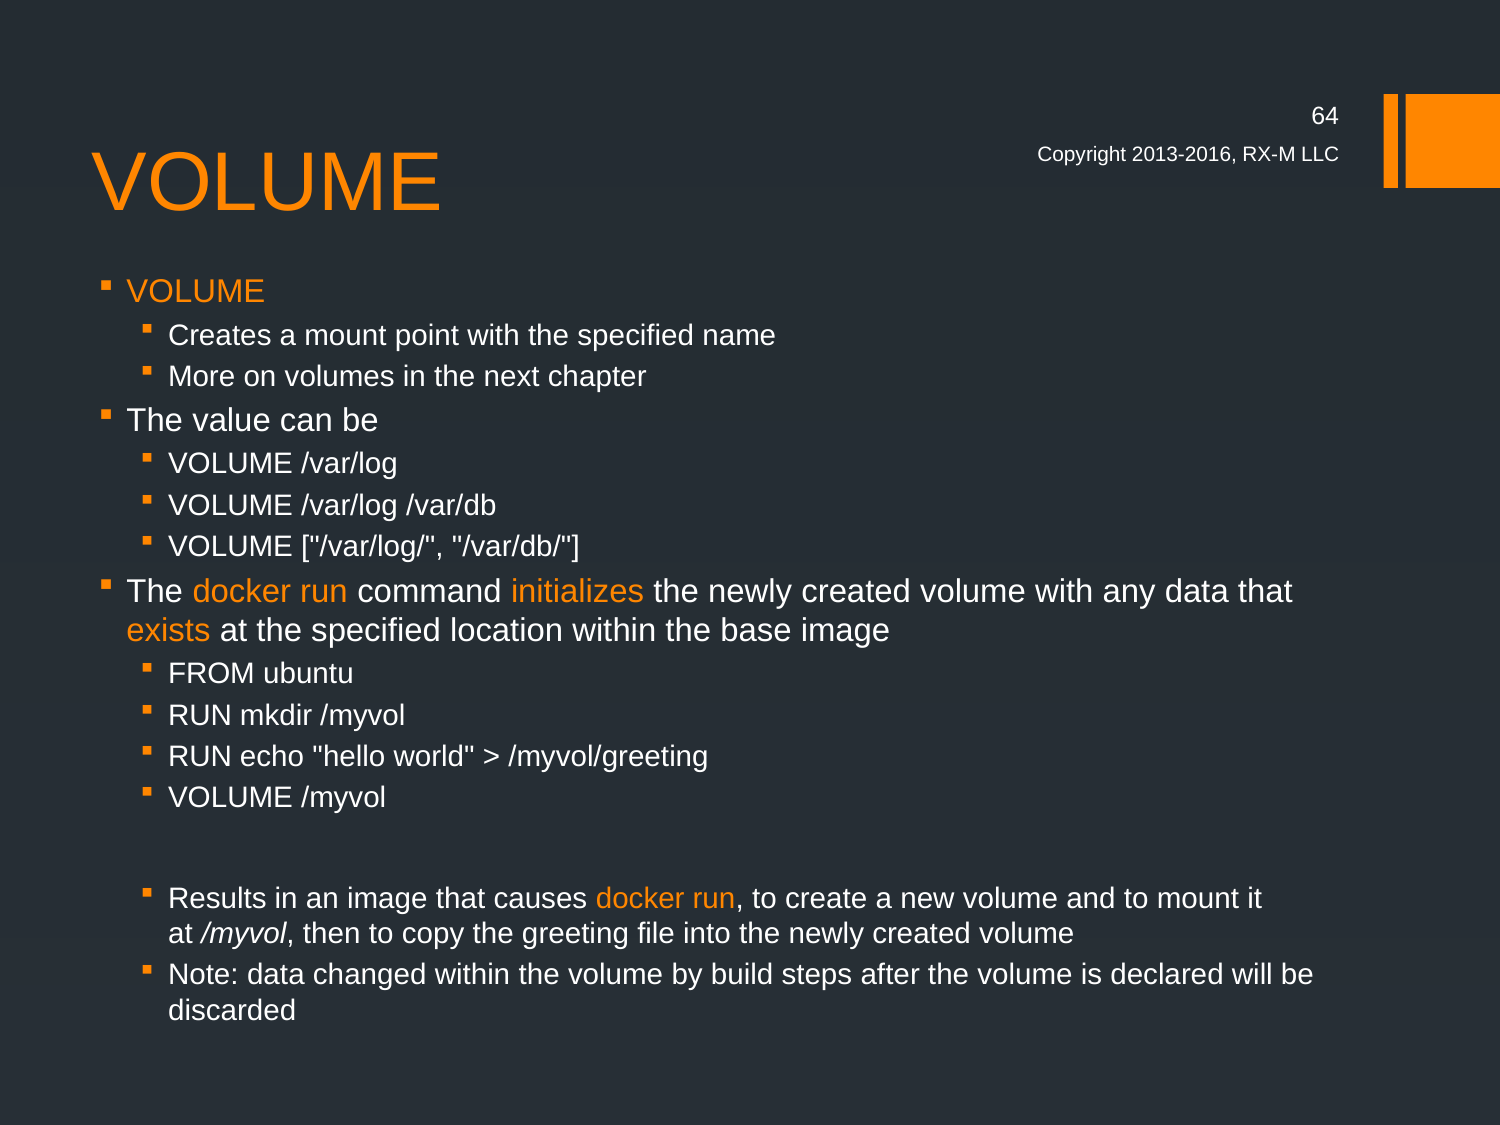

# VOLUME
64
Copyright 2013-2016, RX-M LLC
VOLUME
Creates a mount point with the specified name
More on volumes in the next chapter
The value can be
VOLUME /var/log
VOLUME /var/log /var/db
VOLUME ["/var/log/", "/var/db/"]
The docker run command initializes the newly created volume with any data that exists at the specified location within the base image
FROM ubuntu
RUN mkdir /myvol
RUN echo "hello world" > /myvol/greeting
VOLUME /myvol

Results in an image that causes docker run, to create a new volume and to mount it at /myvol, then to copy the greeting file into the newly created volume
Note: data changed within the volume by build steps after the volume is declared will be discarded